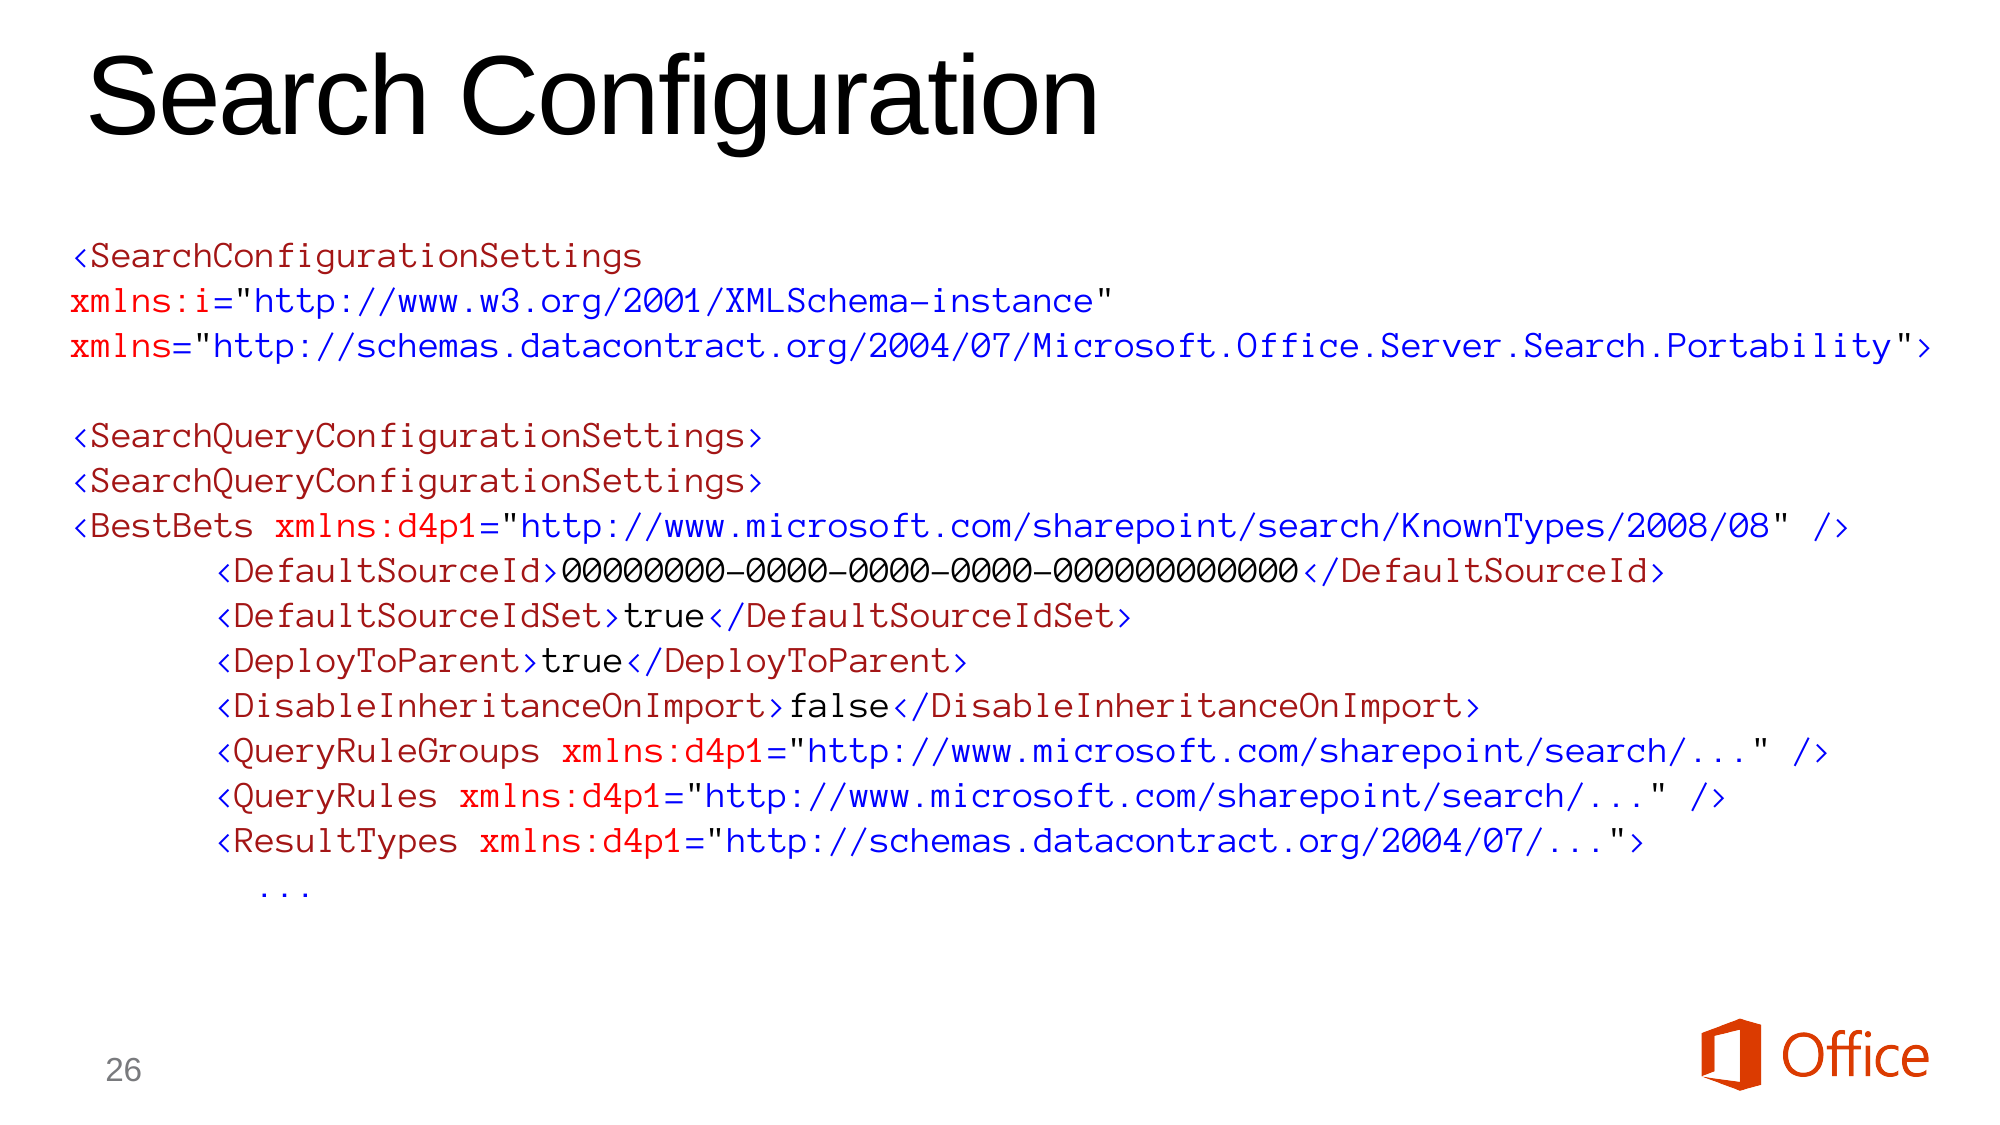

# Search Configuration
<SearchConfigurationSettings
xmlns:i="http://www.w3.org/2001/XMLSchema-instance"
xmlns="http://schemas.datacontract.org/2004/07/Microsoft.Office.Server.Search.Portability">
<SearchQueryConfigurationSettings>
<SearchQueryConfigurationSettings>
<BestBets xmlns:d4p1="http://www.microsoft.com/sharepoint/search/KnownTypes/2008/08" />
       <DefaultSourceId>00000000-0000-0000-0000-000000000000</DefaultSourceId>
       <DefaultSourceIdSet>true</DefaultSourceIdSet>
       <DeployToParent>true</DeployToParent>
       <DisableInheritanceOnImport>false</DisableInheritanceOnImport>
       <QueryRuleGroups xmlns:d4p1="http://www.microsoft.com/sharepoint/search/..." />
       <QueryRules xmlns:d4p1="http://www.microsoft.com/sharepoint/search/..." />
       <ResultTypes xmlns:d4p1="http://schemas.datacontract.org/2004/07/...">
         ...
26